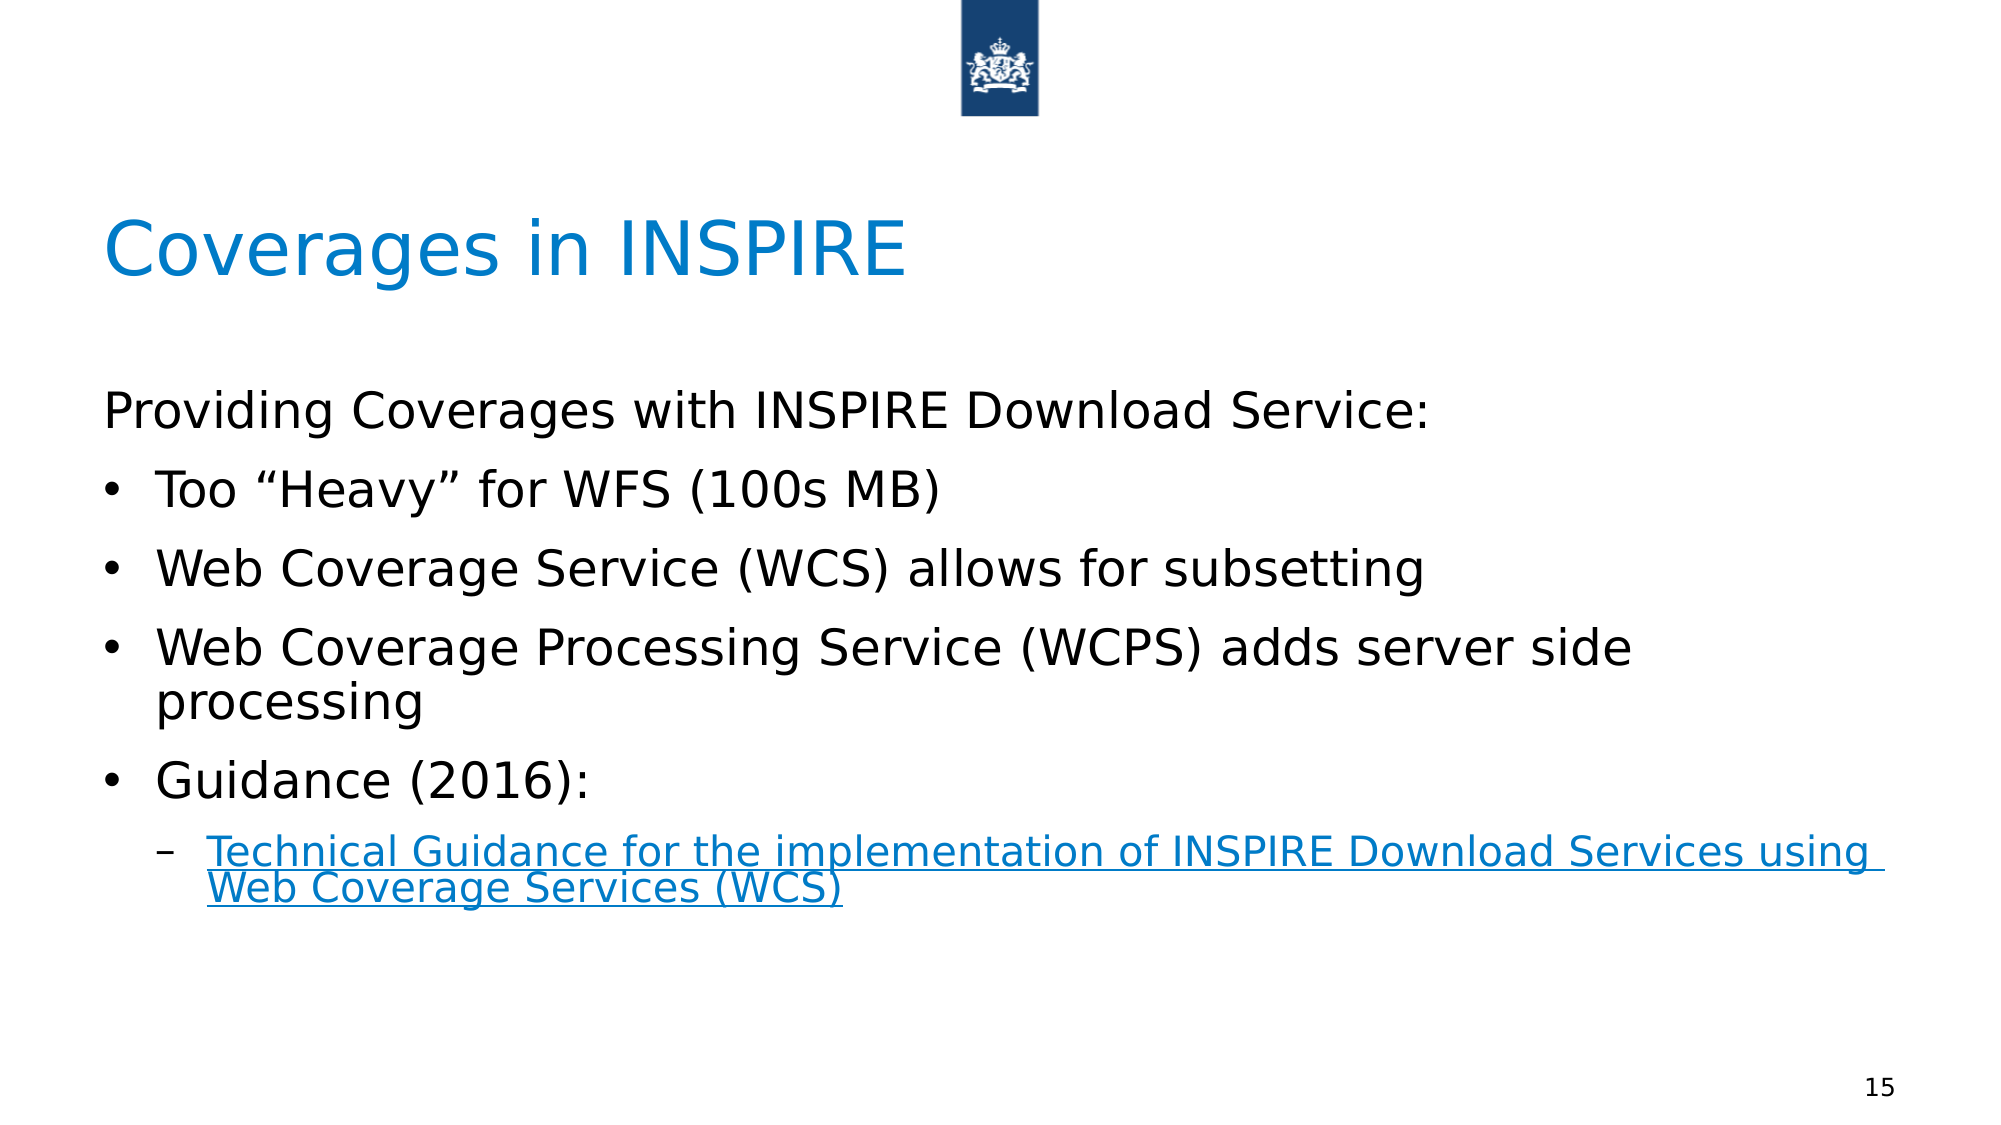

# Coverages in INSPIRE
Providing Coverages with INSPIRE Download Service:
Too “Heavy” for WFS (100s MB)
Web Coverage Service (WCS) allows for subsetting
Web Coverage Processing Service (WCPS) adds server side processing
Guidance (2016):
Technical Guidance for the implementation of INSPIRE Download Services using Web Coverage Services (WCS)

15